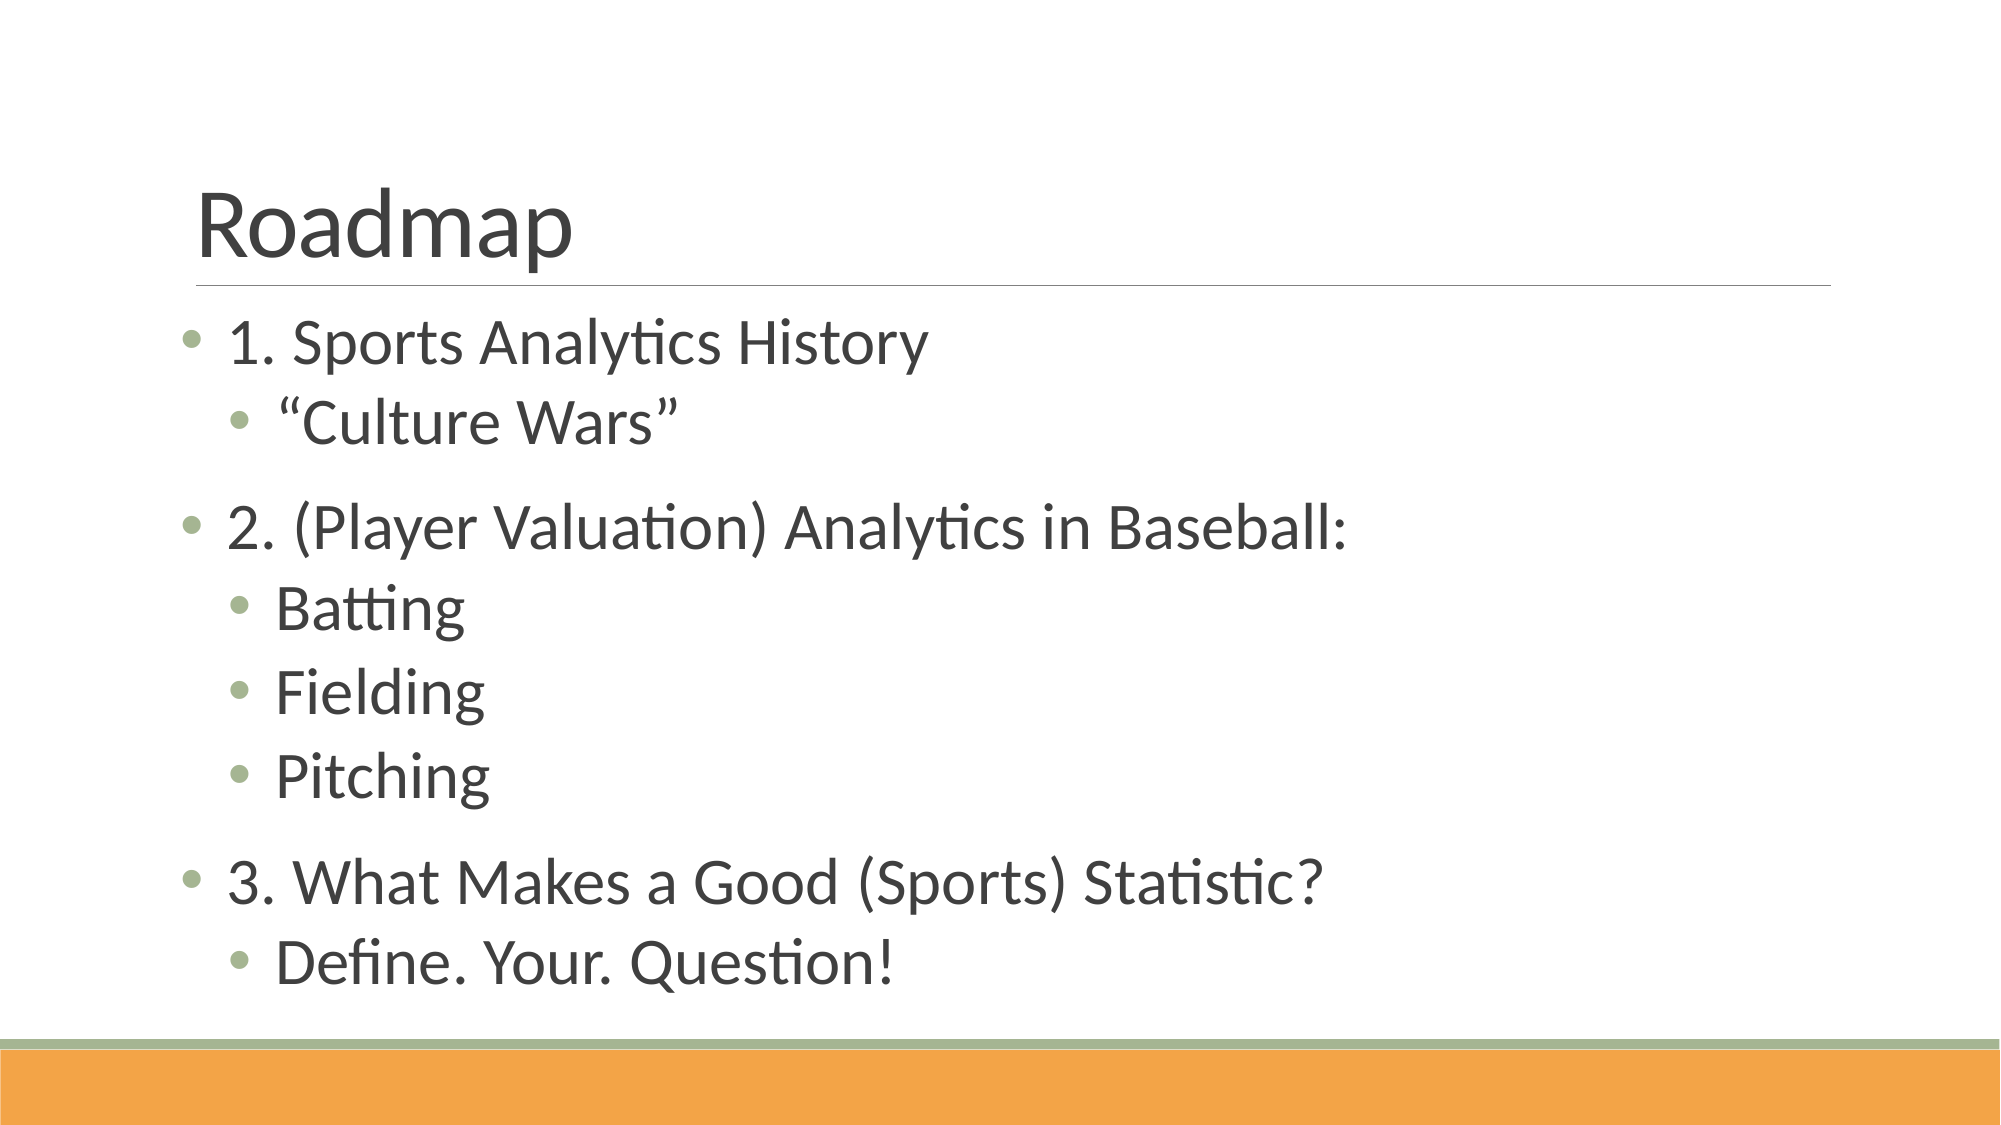

# Roadmap
1. Sports Analytics History
“Culture Wars”
2. (Player Valuation) Analytics in Baseball:
Batting
Fielding
Pitching
3. What Makes a Good (Sports) Statistic?
Define. Your. Question!